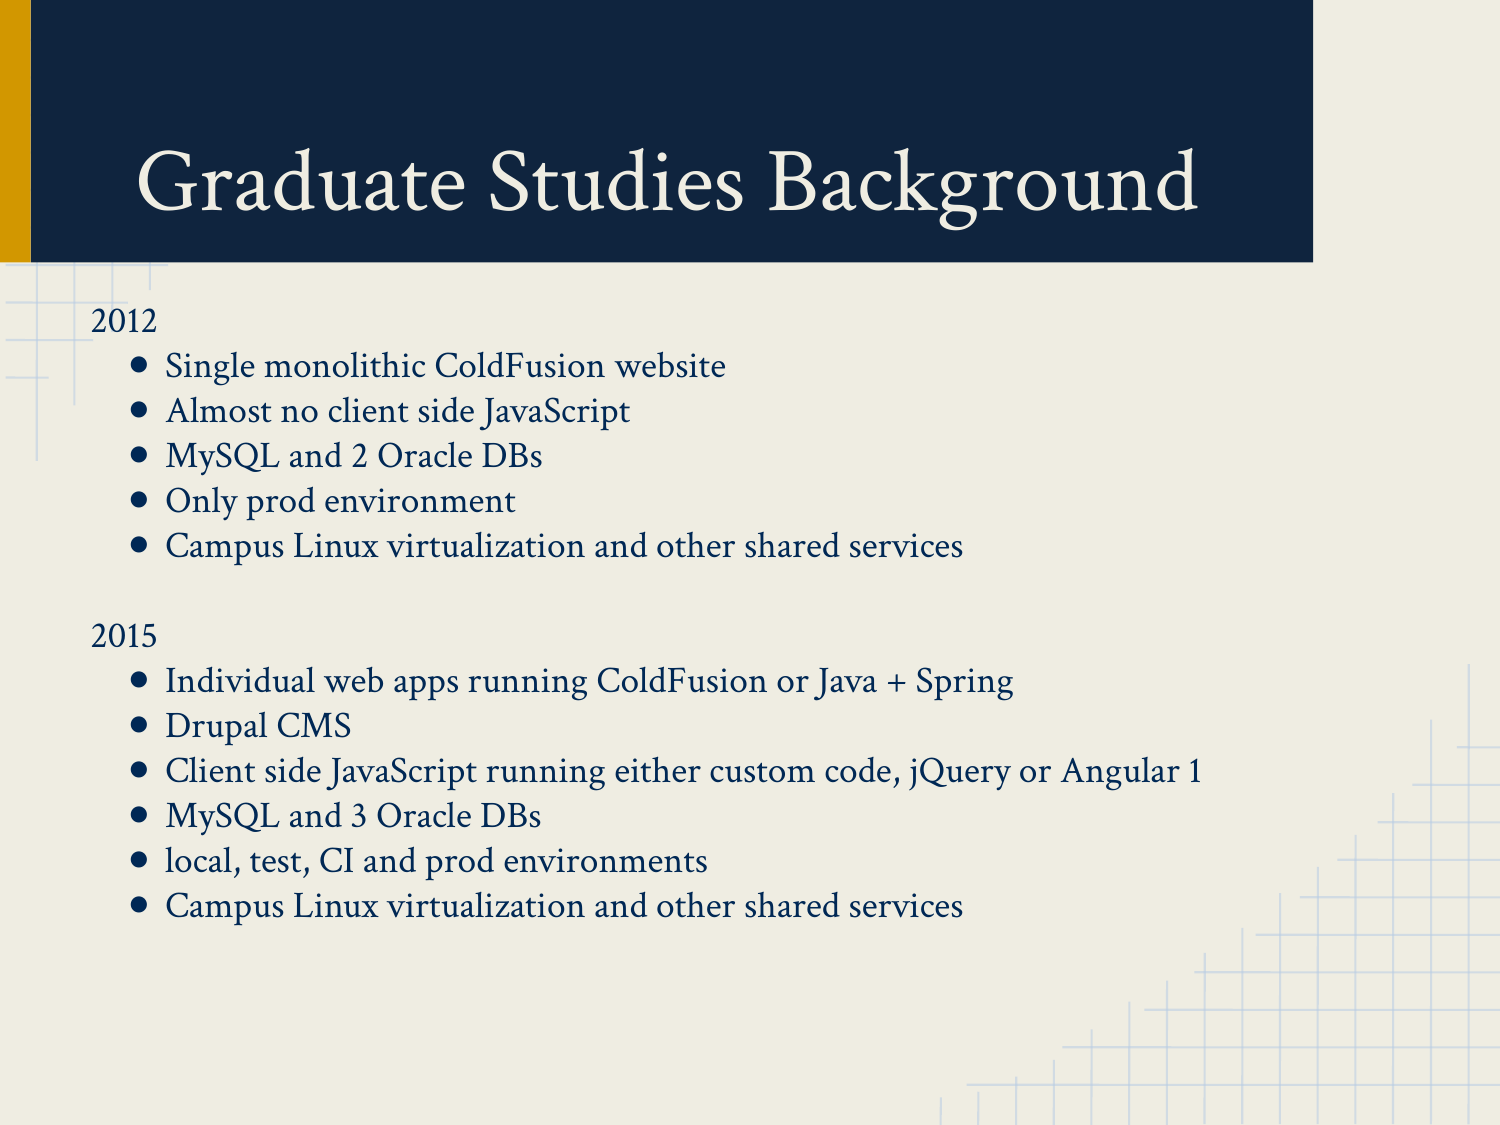

# Graduate Studies Background
2012
Single monolithic ColdFusion website
Almost no client side JavaScript
MySQL and 2 Oracle DBs
Only prod environment
Campus Linux virtualization and other shared services

2015
Individual web apps running ColdFusion or Java + Spring
Drupal CMS
Client side JavaScript running either custom code, jQuery or Angular 1
MySQL and 3 Oracle DBs
local, test, CI and prod environments
Campus Linux virtualization and other shared services